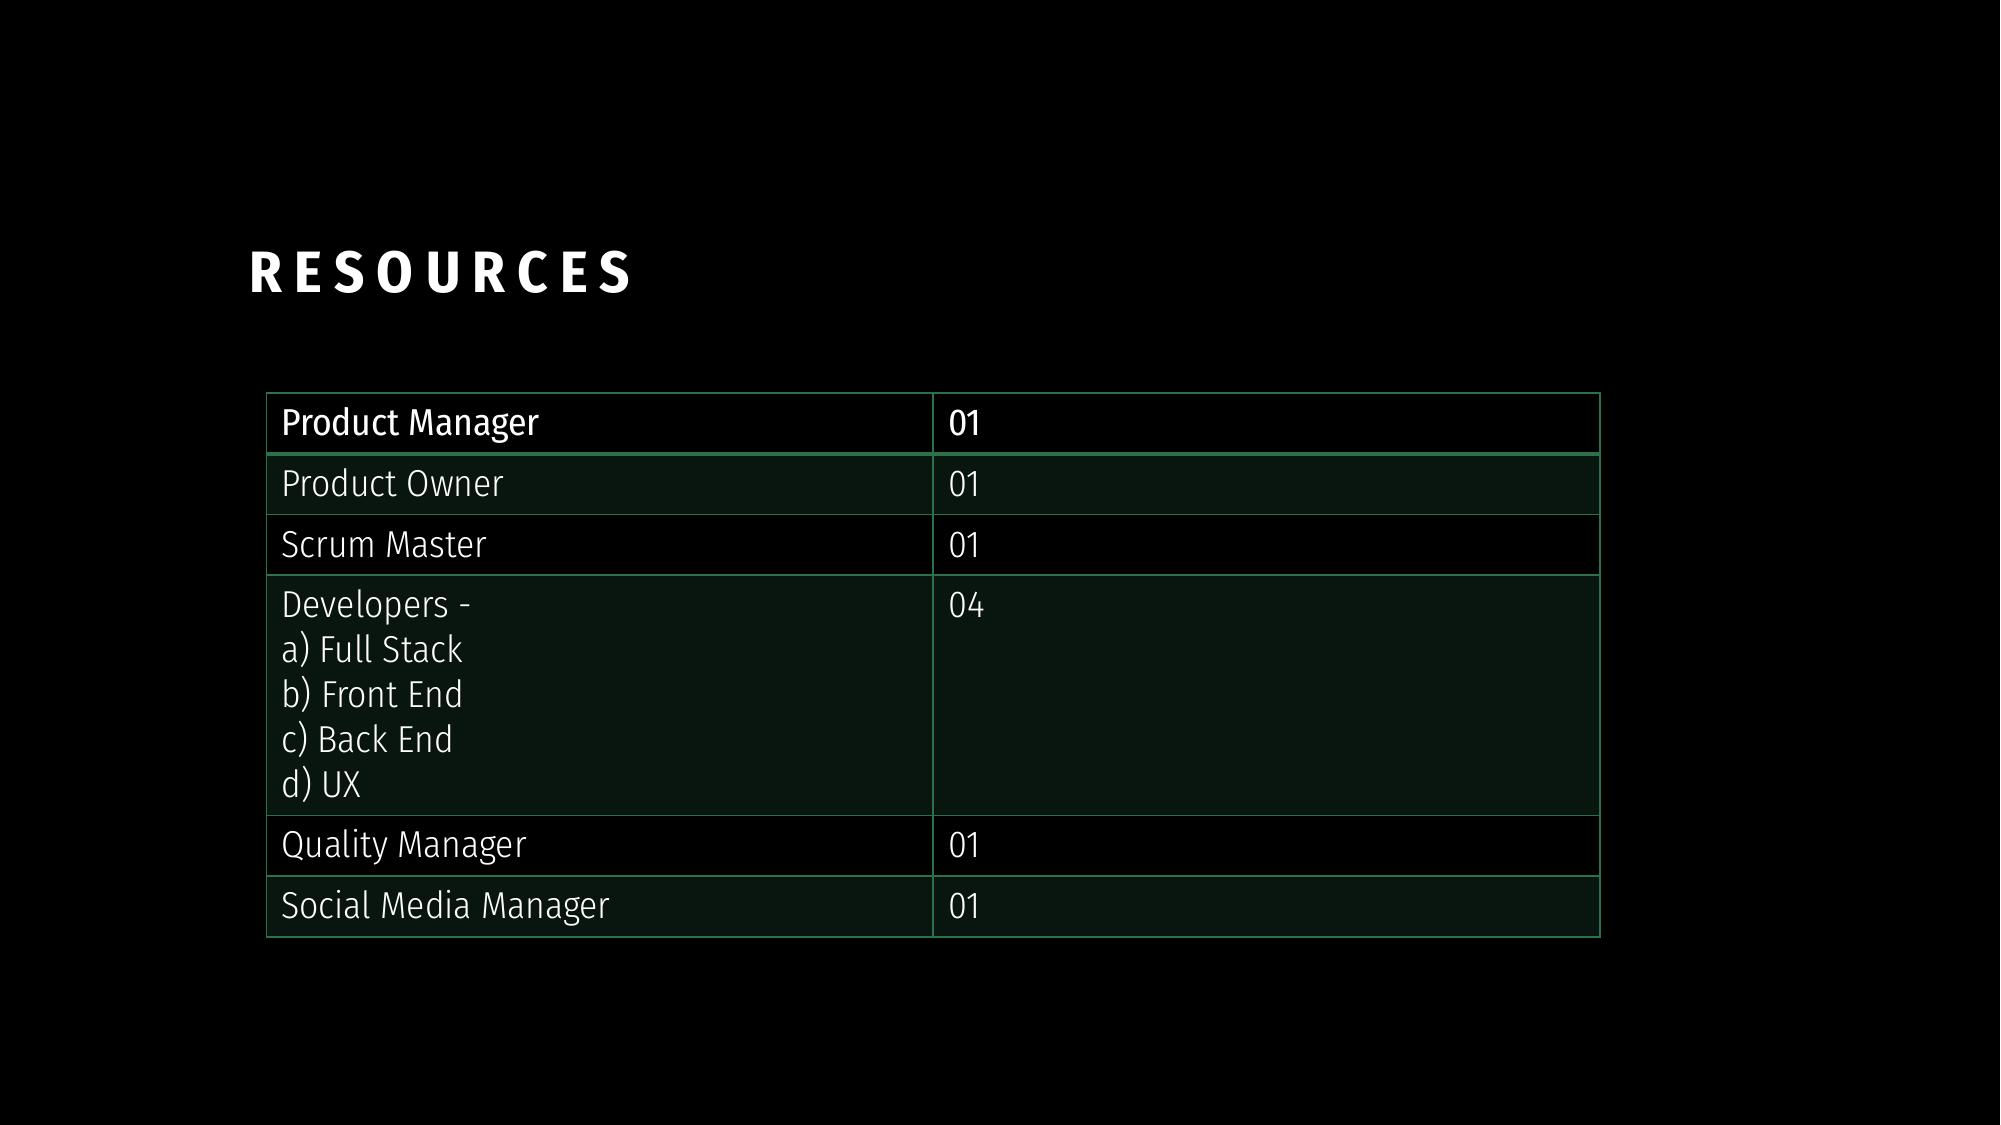

# resources
| Product Manager | 01 |
| --- | --- |
| Product Owner | 01 |
| Scrum Master | 01 |
| Developers - a) Full Stack b) Front End c) Back End d) UX | 04 |
| Quality Manager | 01 |
| Social Media Manager | 01 |